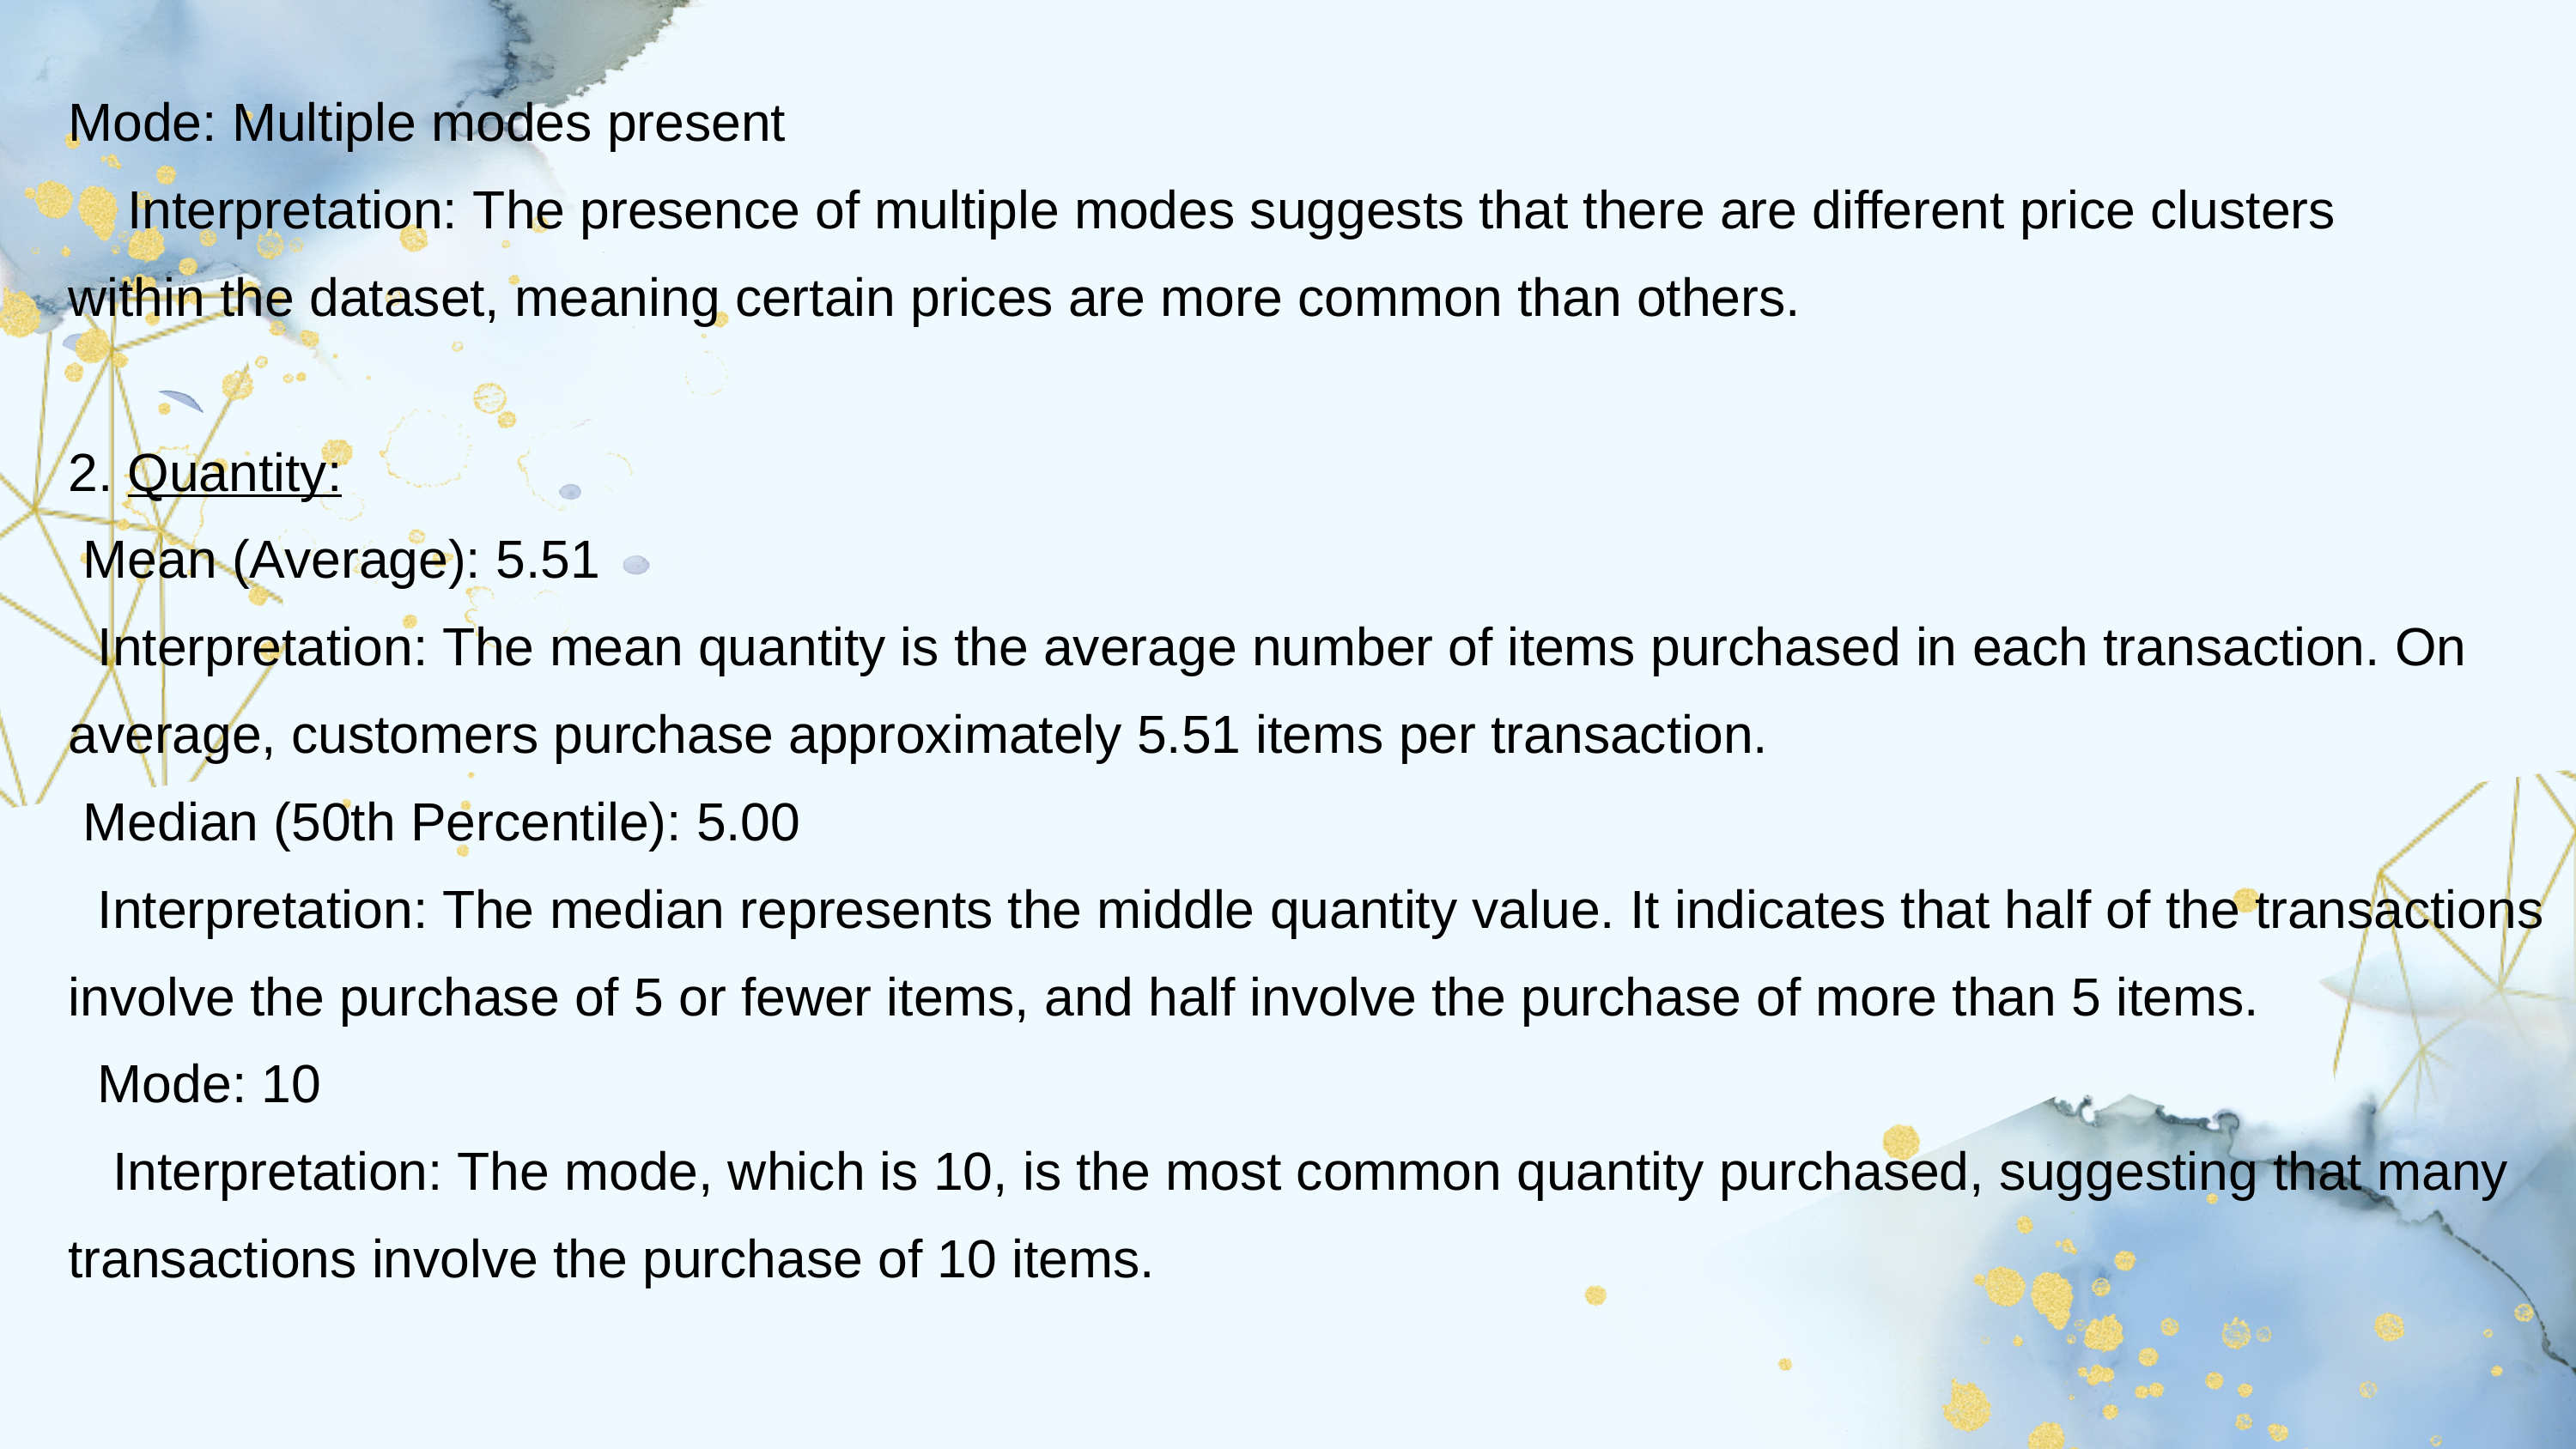

Mode: Multiple modes present
    Interpretation: The presence of multiple modes suggests that there are different price clusters        within the dataset, meaning certain prices are more common than others.

2. Quantity:
 Mean (Average): 5.51
  Interpretation: The mean quantity is the average number of items purchased in each transaction. On average, customers purchase approximately 5.51 items per transaction.
 Median (50th Percentile): 5.00
  Interpretation: The median represents the middle quantity value. It indicates that half of the transactions involve the purchase of 5 or fewer items, and half involve the purchase of more than 5 items.
  Mode: 10
   Interpretation: The mode, which is 10, is the most common quantity purchased, suggesting that many transactions involve the purchase of 10 items.